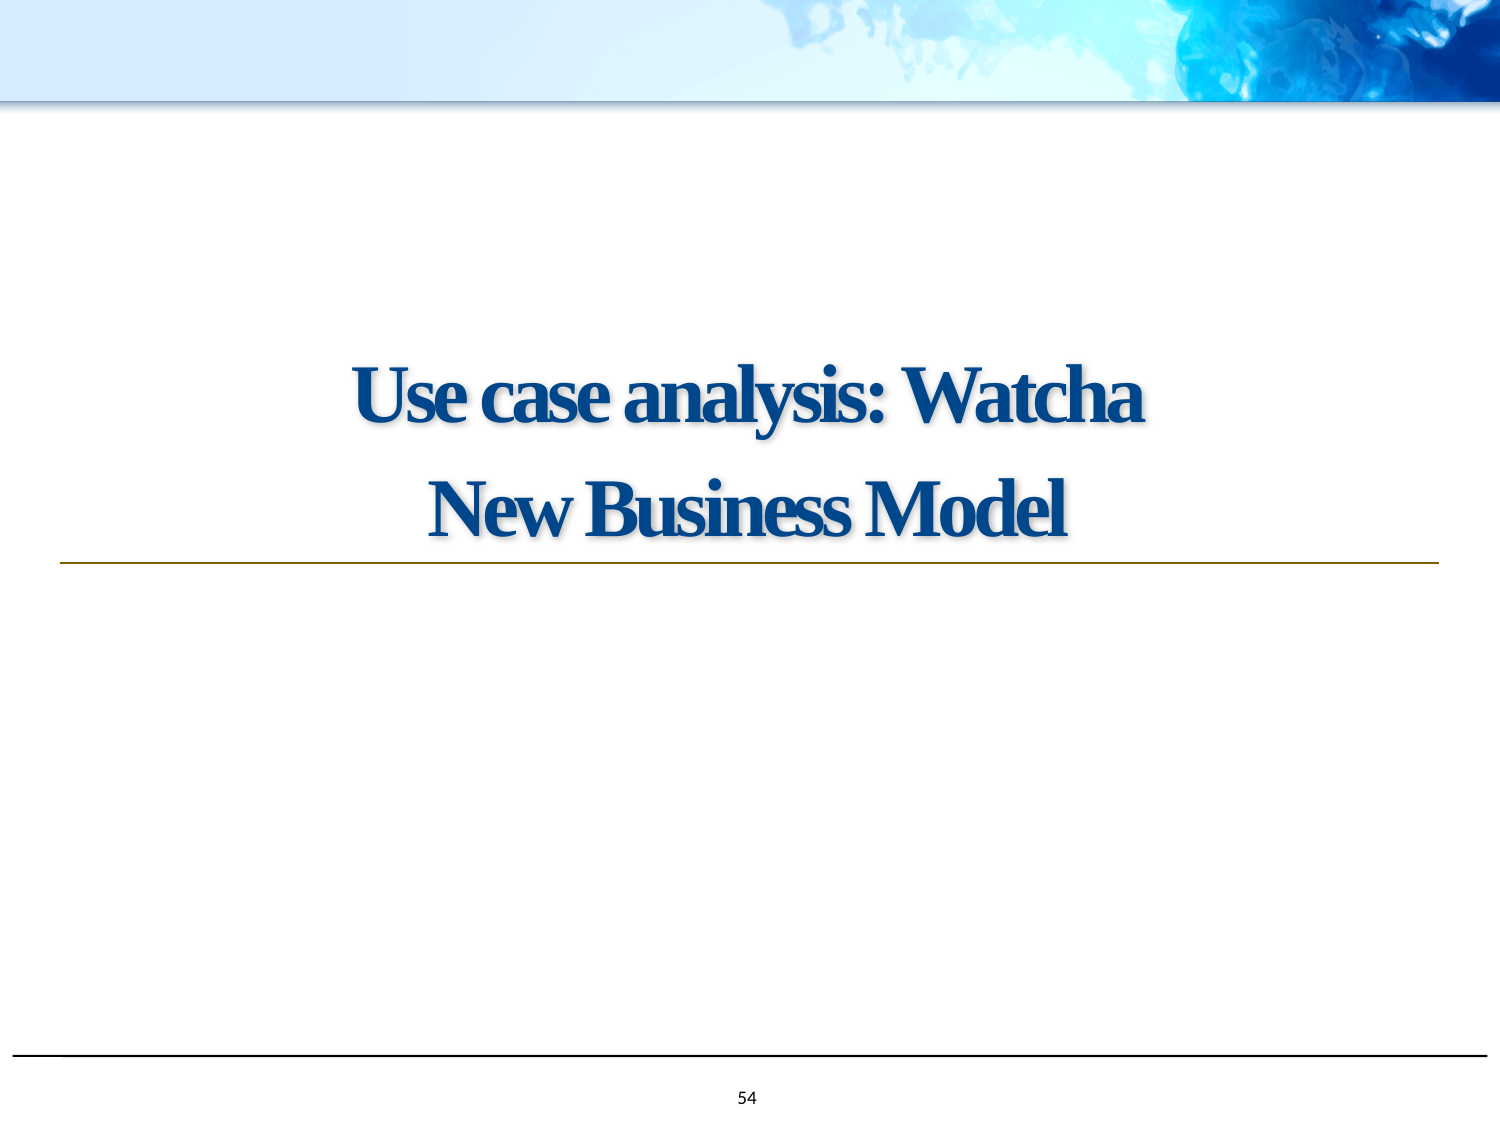

# Use case analysis: Watcha New Business Model